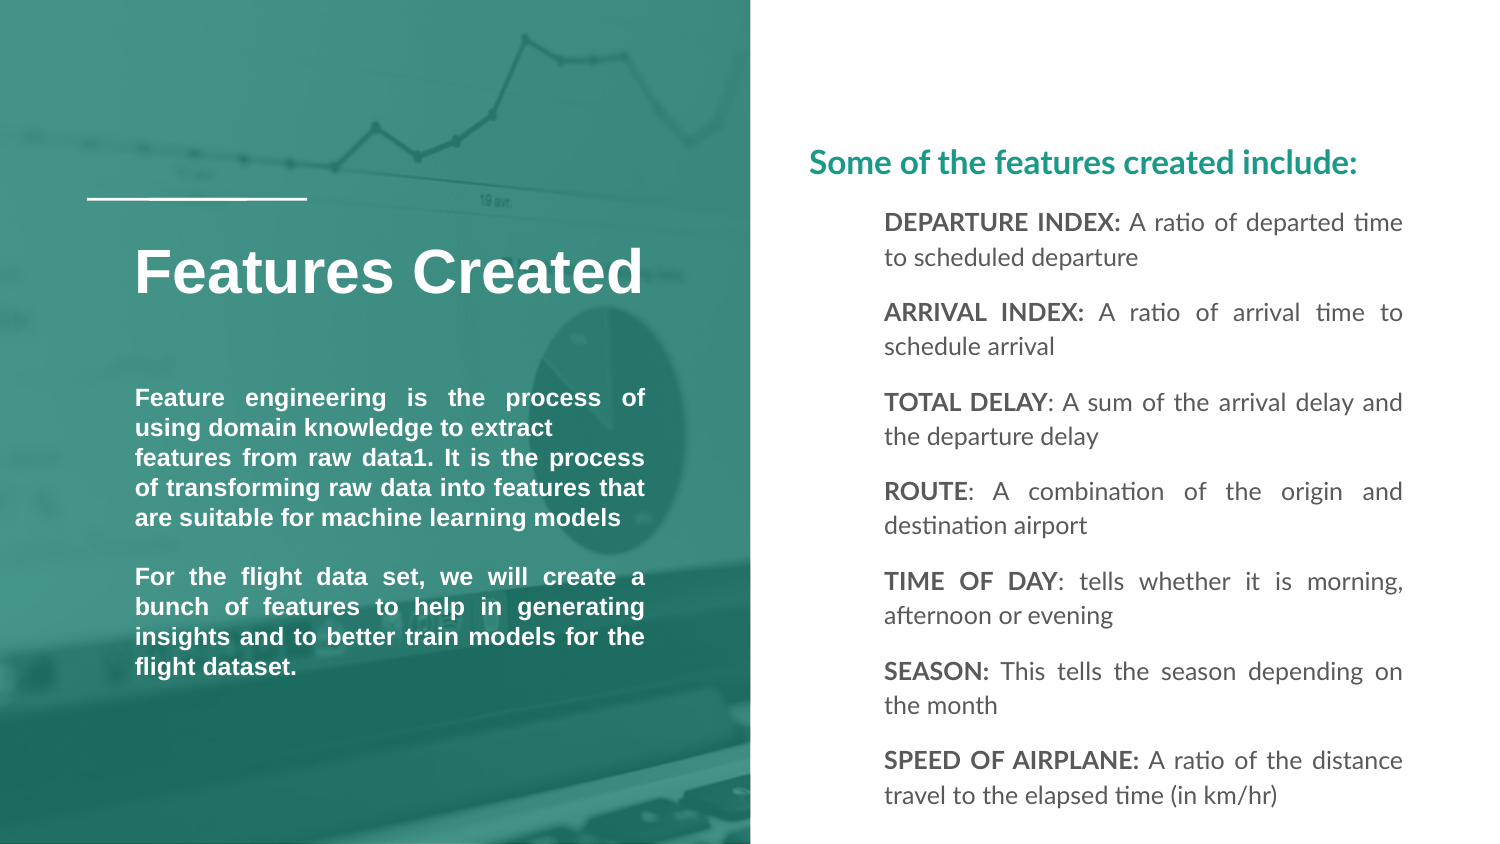

Some of the features created include:
DEPARTURE INDEX: A ratio of departed time to scheduled departure
ARRIVAL INDEX: A ratio of arrival time to schedule arrival
TOTAL DELAY: A sum of the arrival delay and the departure delay
ROUTE: A combination of the origin and destination airport
TIME OF DAY: tells whether it is morning, afternoon or evening
SEASON: This tells the season depending on the month
SPEED OF AIRPLANE: A ratio of the distance travel to the elapsed time (in km/hr)

# Features Created
Feature engineering is the process of using domain knowledge to extract
features from raw data1. It is the process of transforming raw data into features that are suitable for machine learning models

For the flight data set, we will create a bunch of features to help in generating insights and to better train models for the flight dataset.